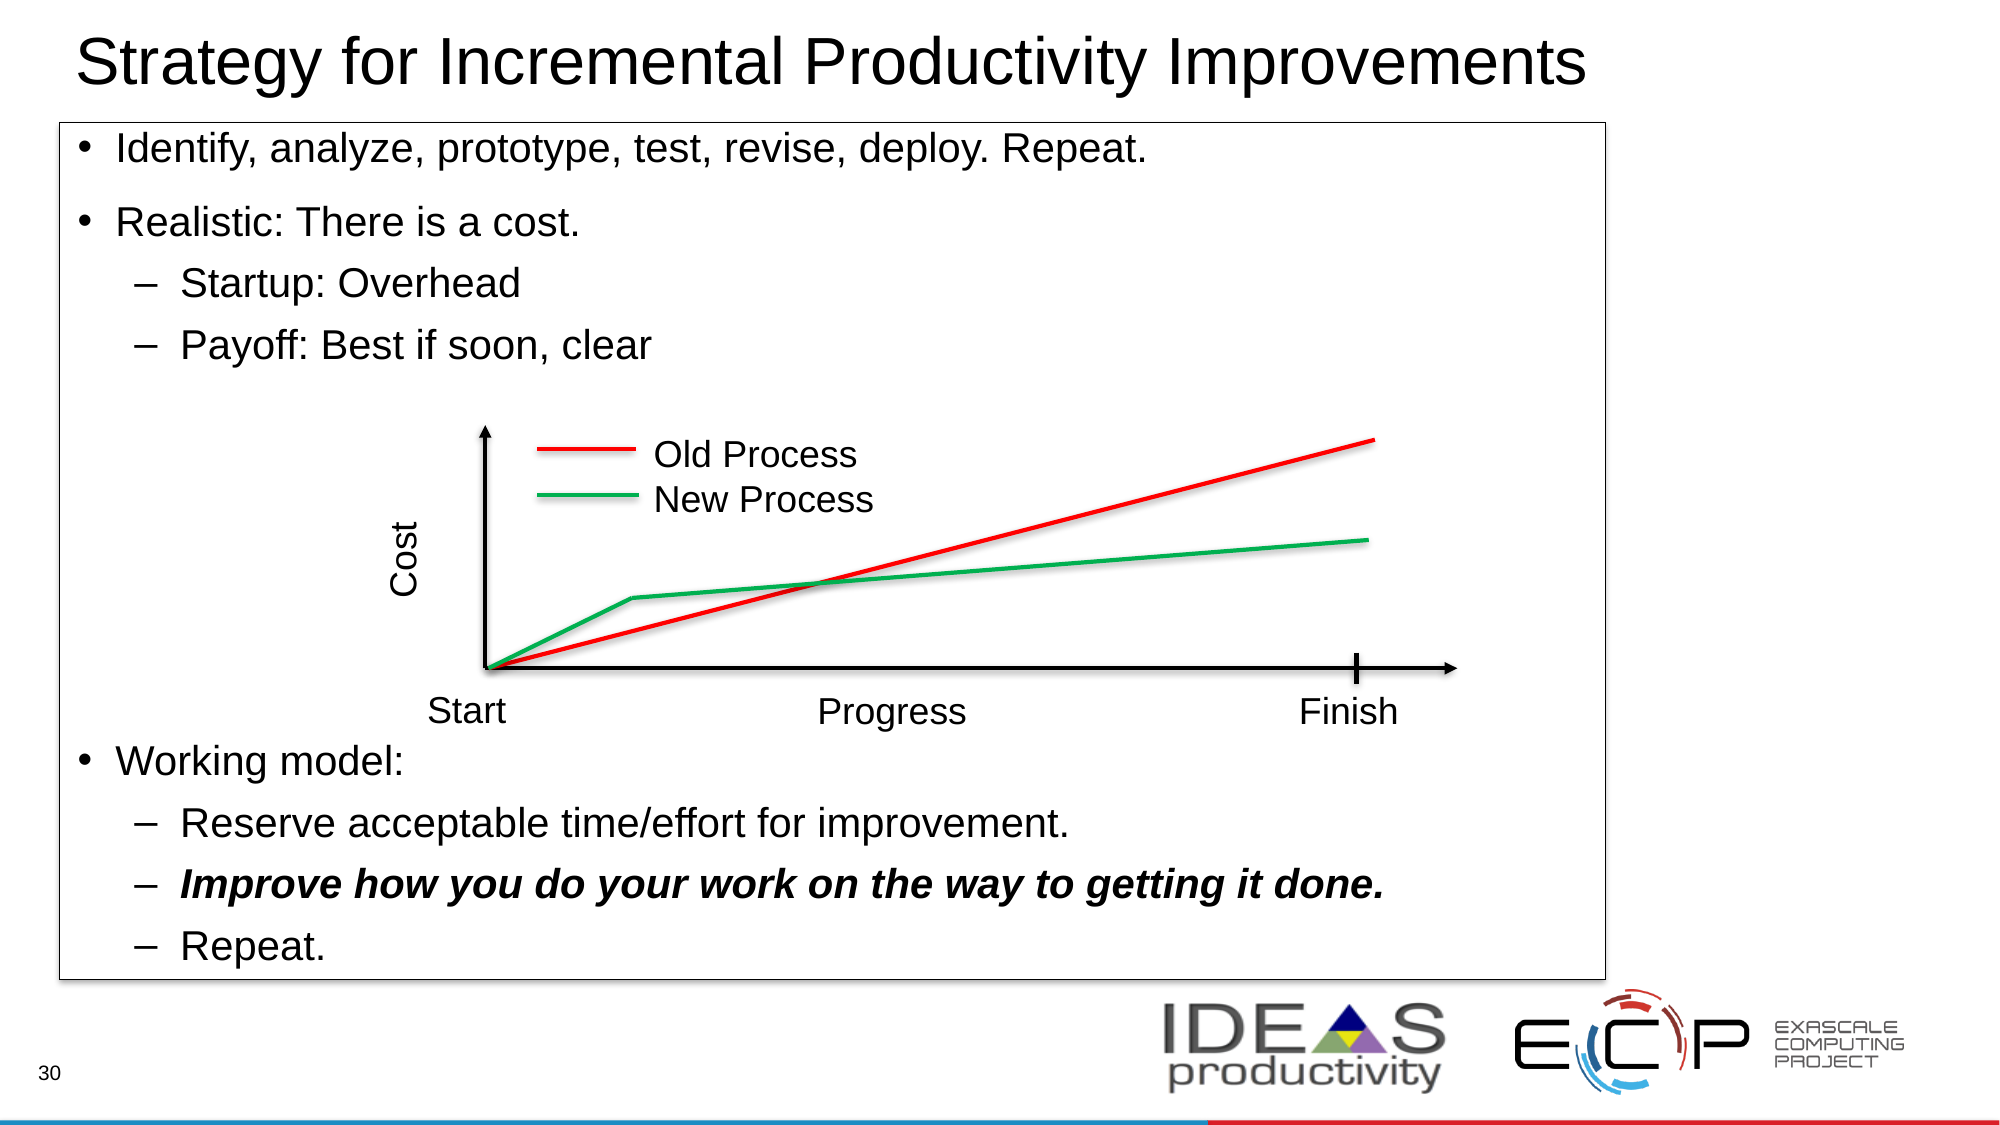

# Strategy for Incremental Productivity Improvements
Identify, analyze, prototype, test, revise, deploy. Repeat.
Realistic: There is a cost.
Startup: Overhead
Payoff: Best if soon, clear

Working model:
Reserve acceptable time/effort for improvement.
Improve how you do your work on the way to getting it done.
Repeat.

Old Process
New Process
Cost
Start
Progress
Finish